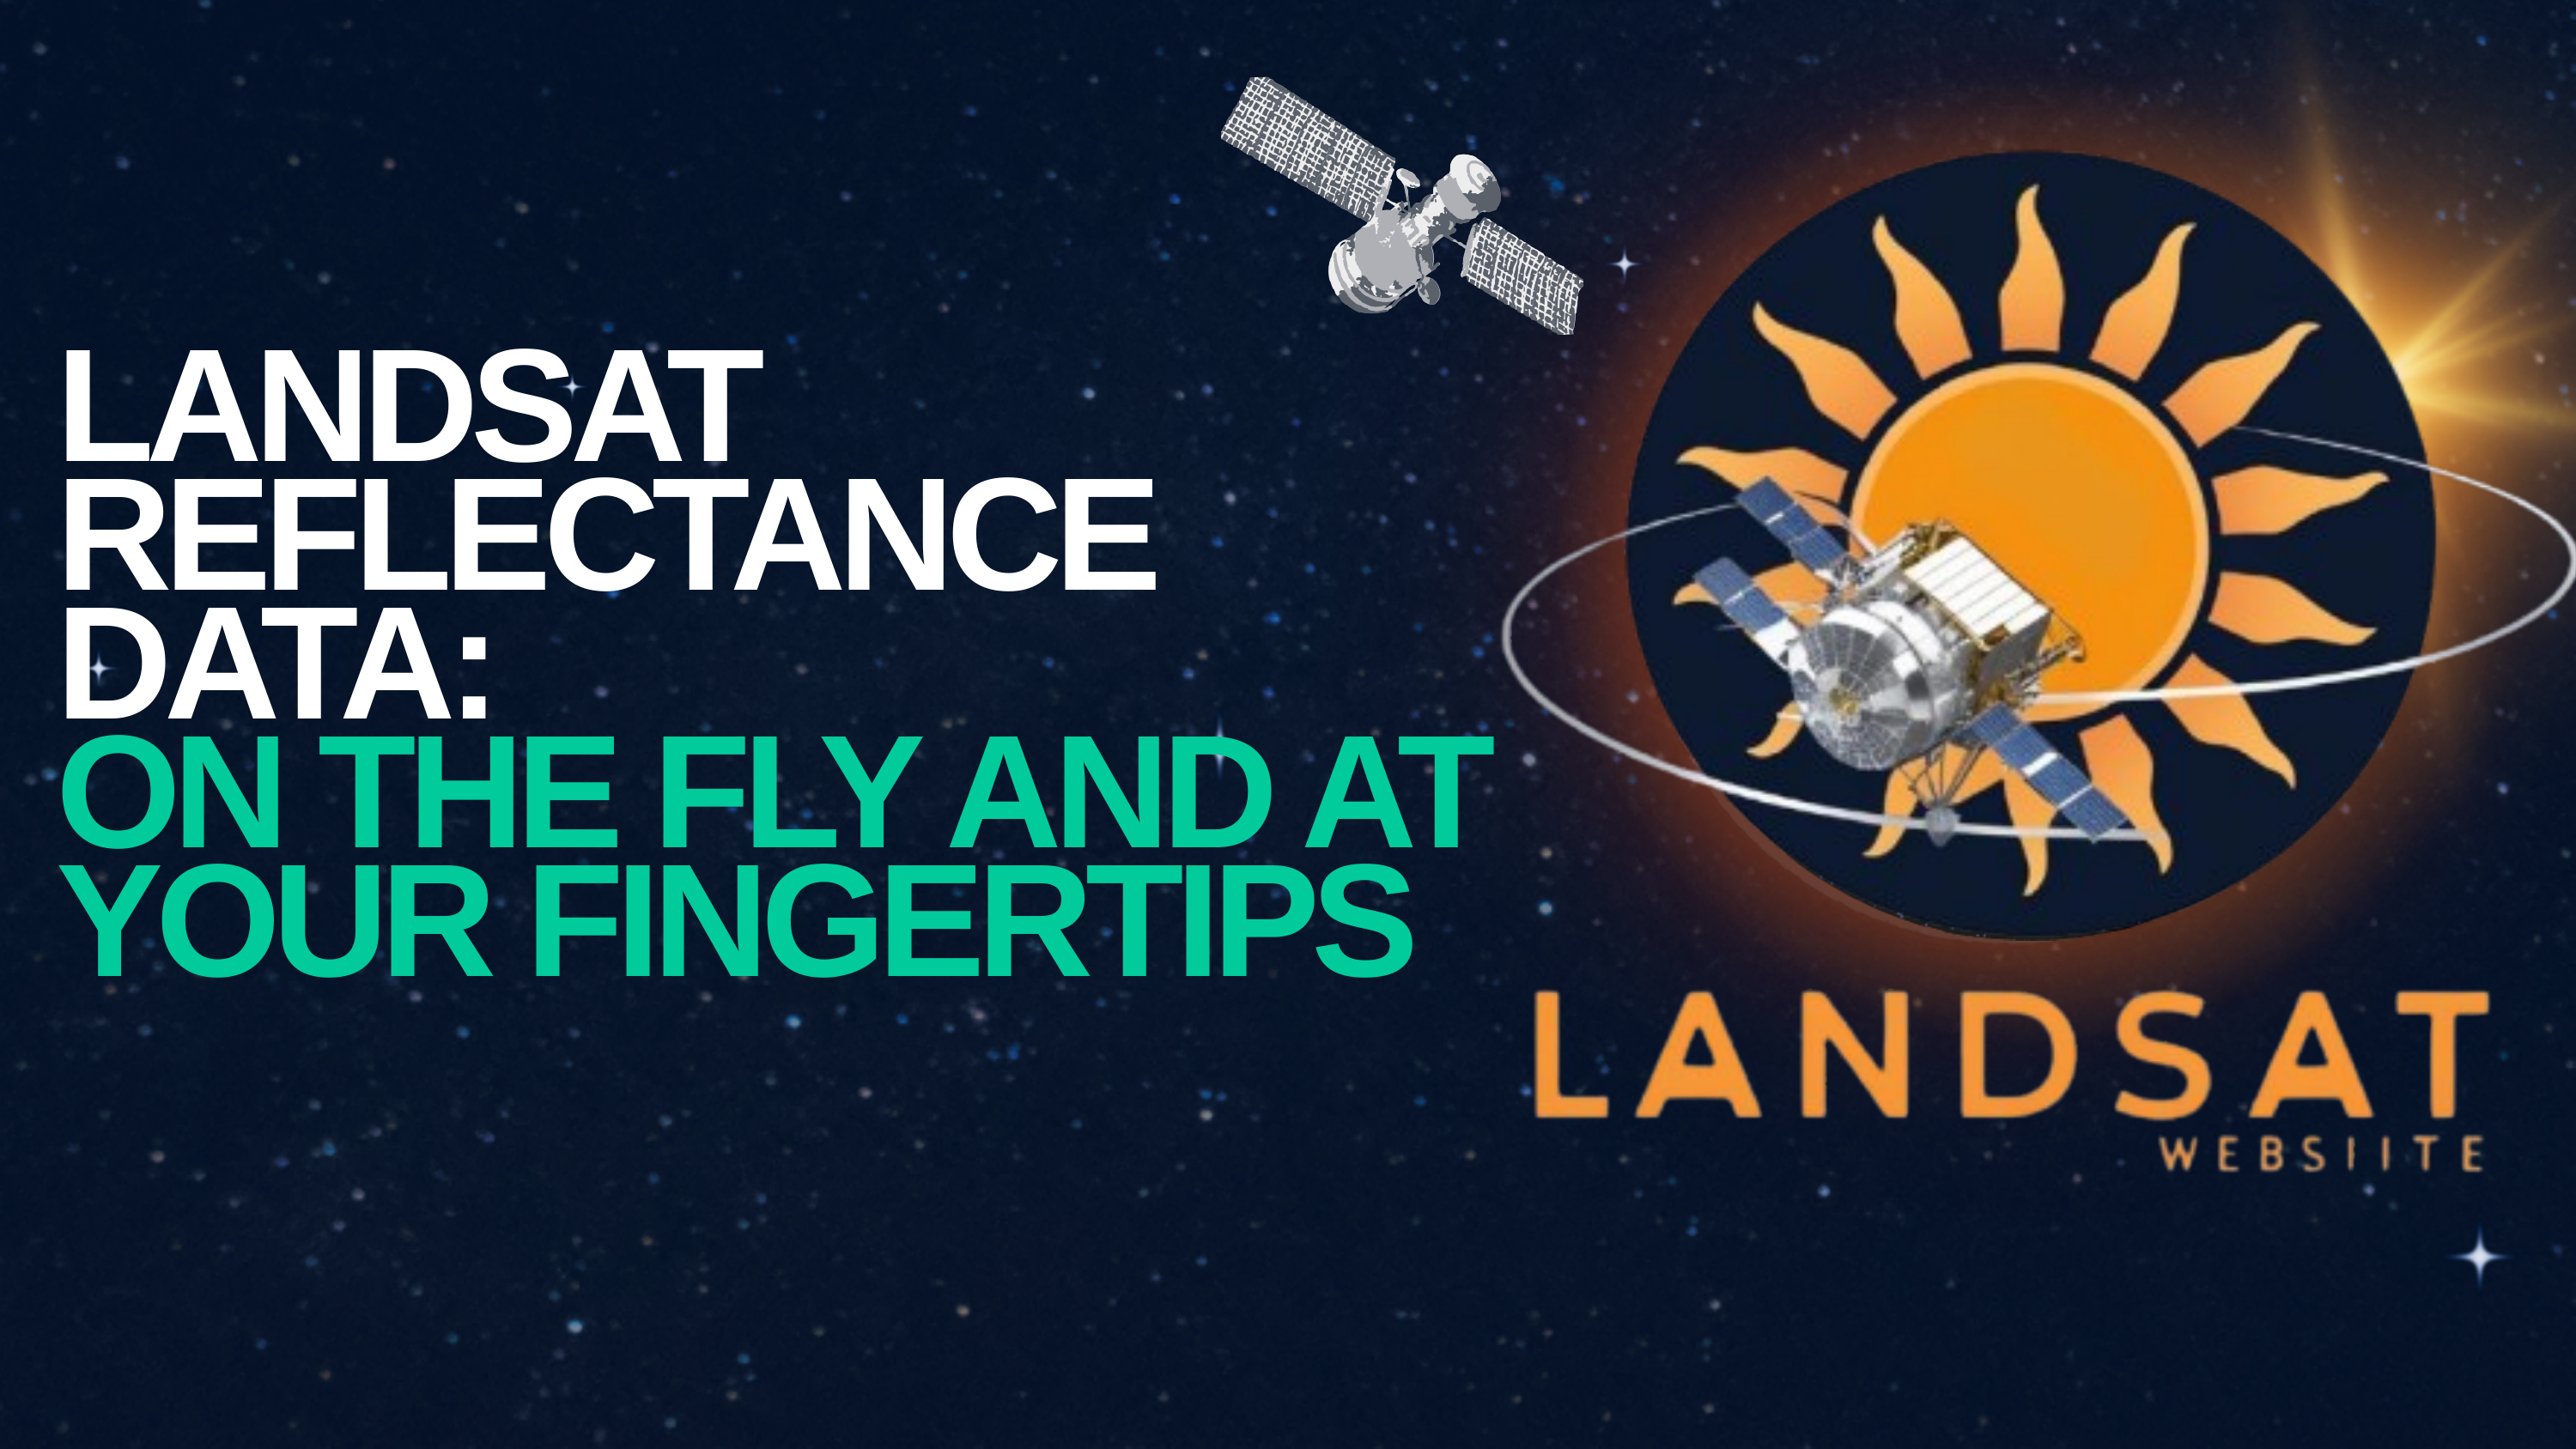

LANDSAT REFLECTANCE DATA:
ON THE FLY AND AT YOUR FINGERTIPS